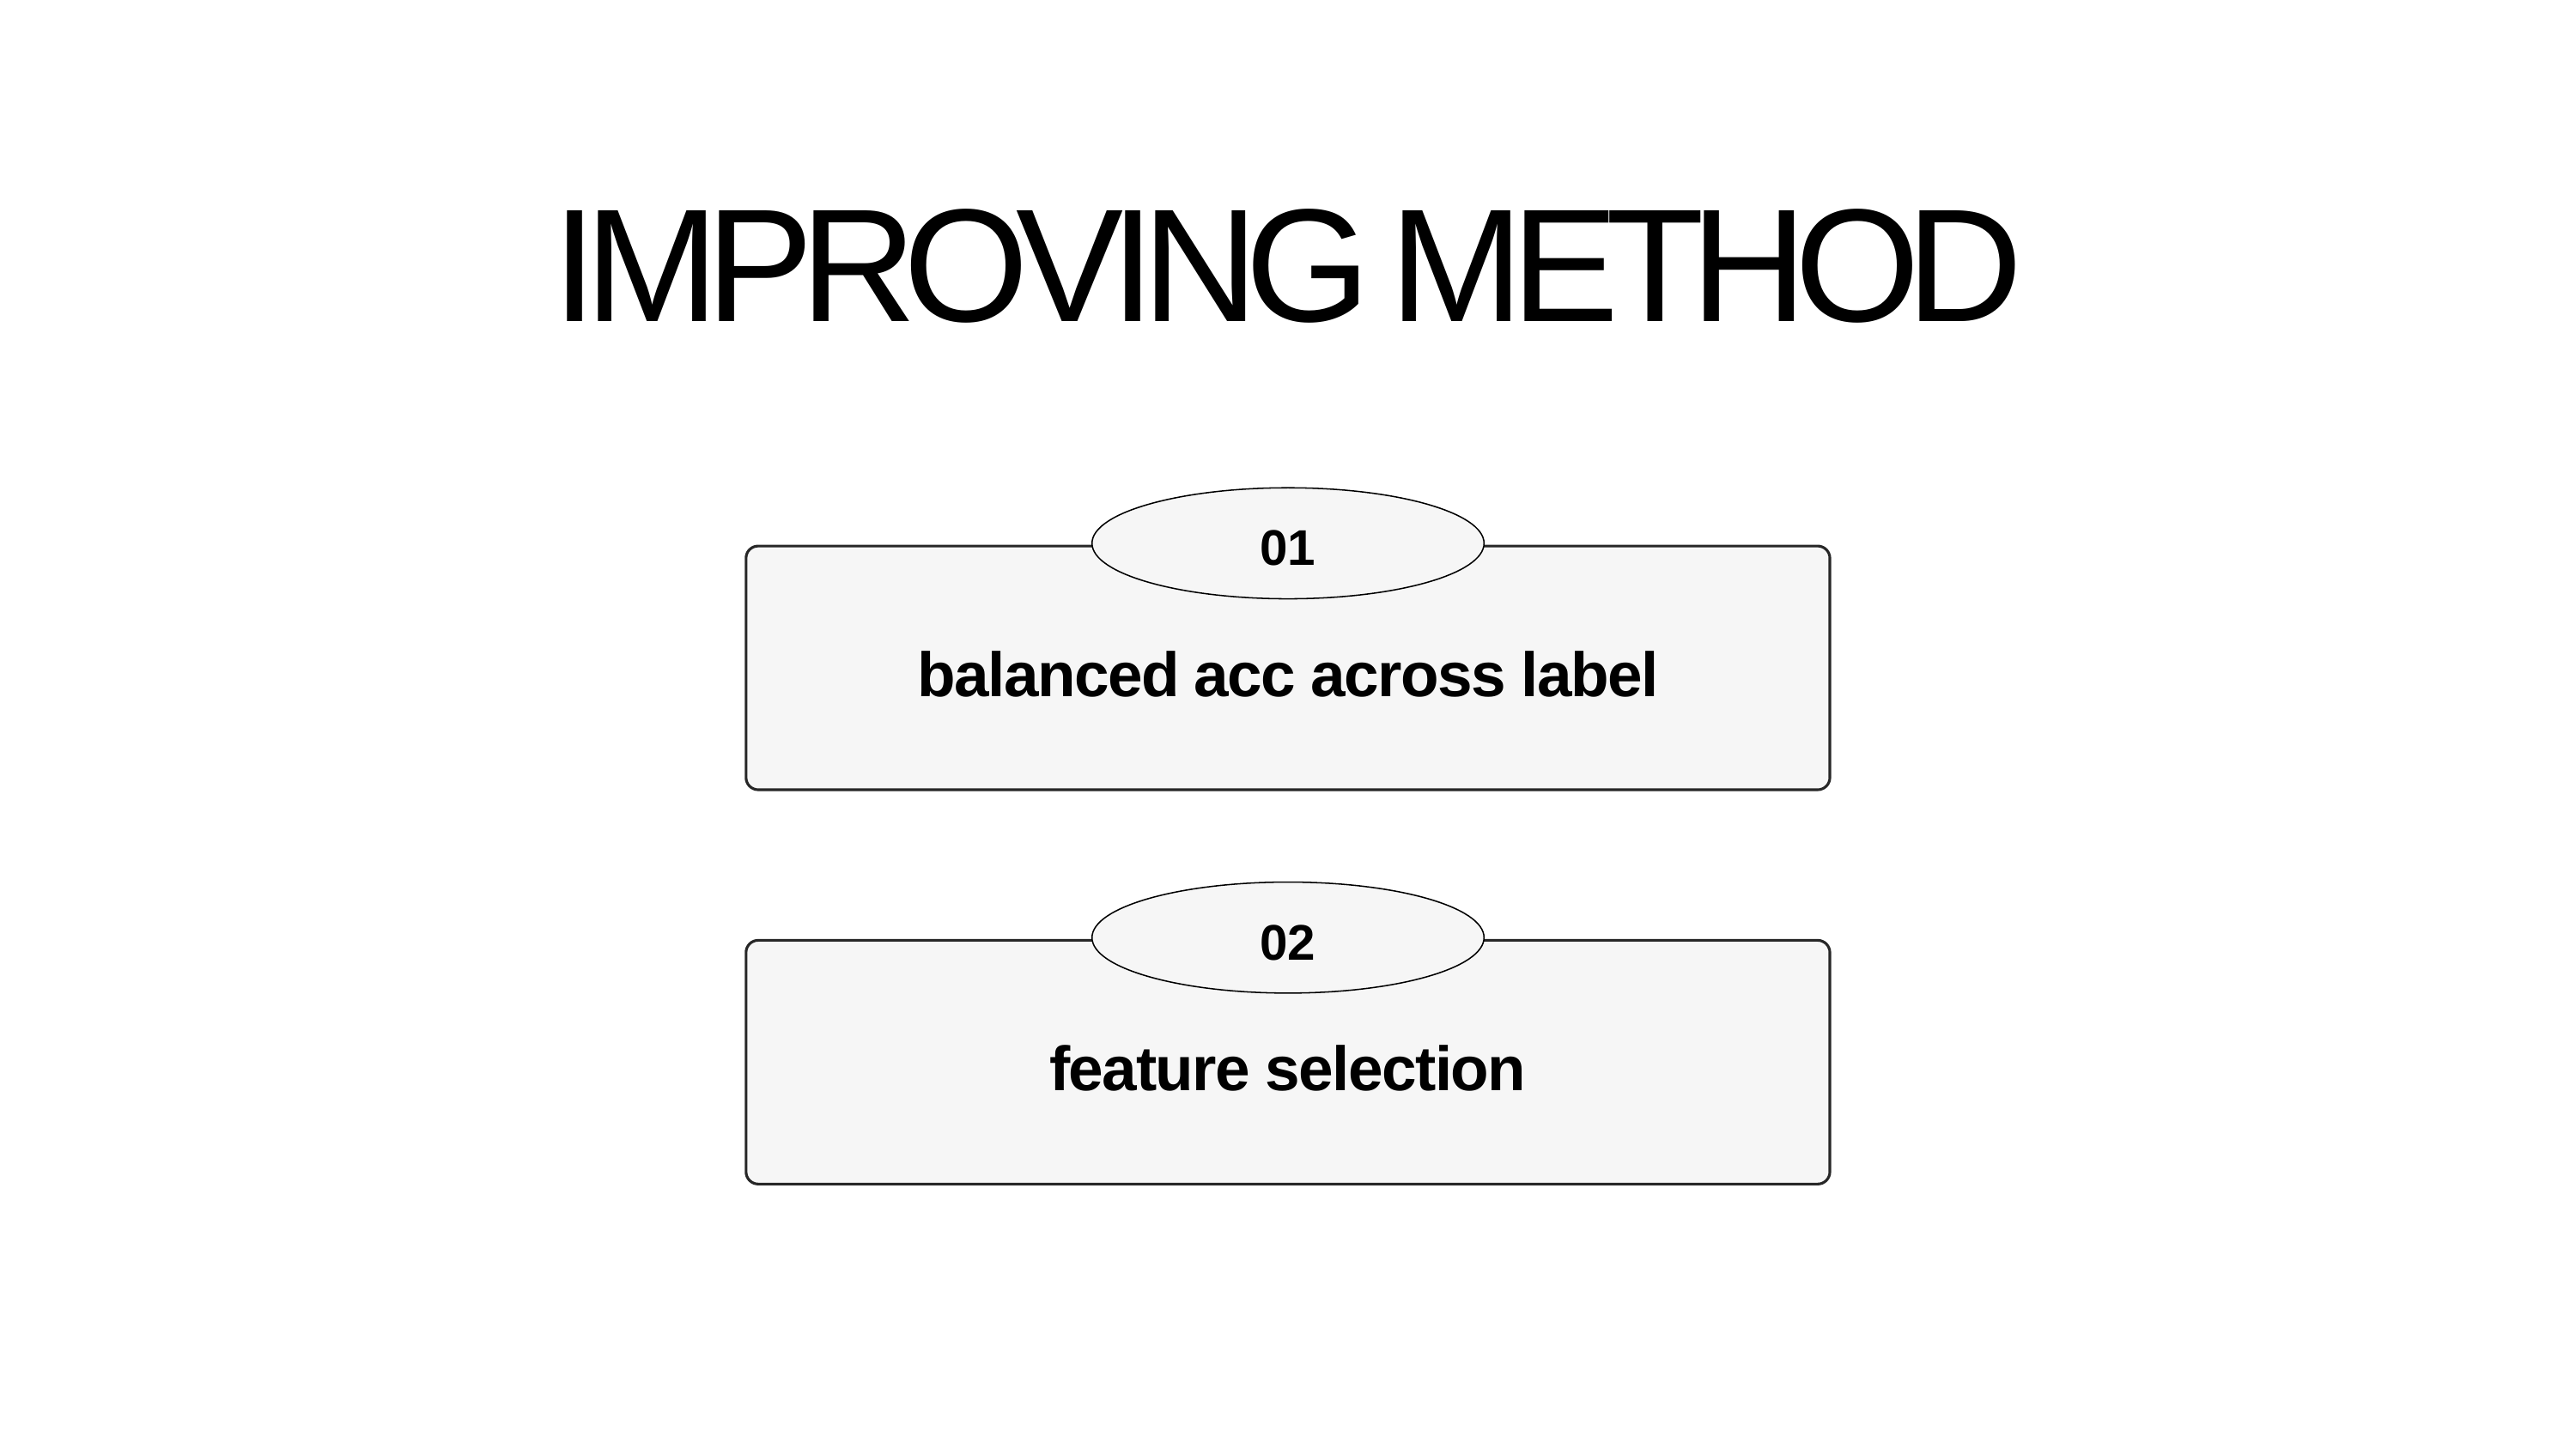

IMPROVING METHOD

01

balanced acc across label

02

feature selection